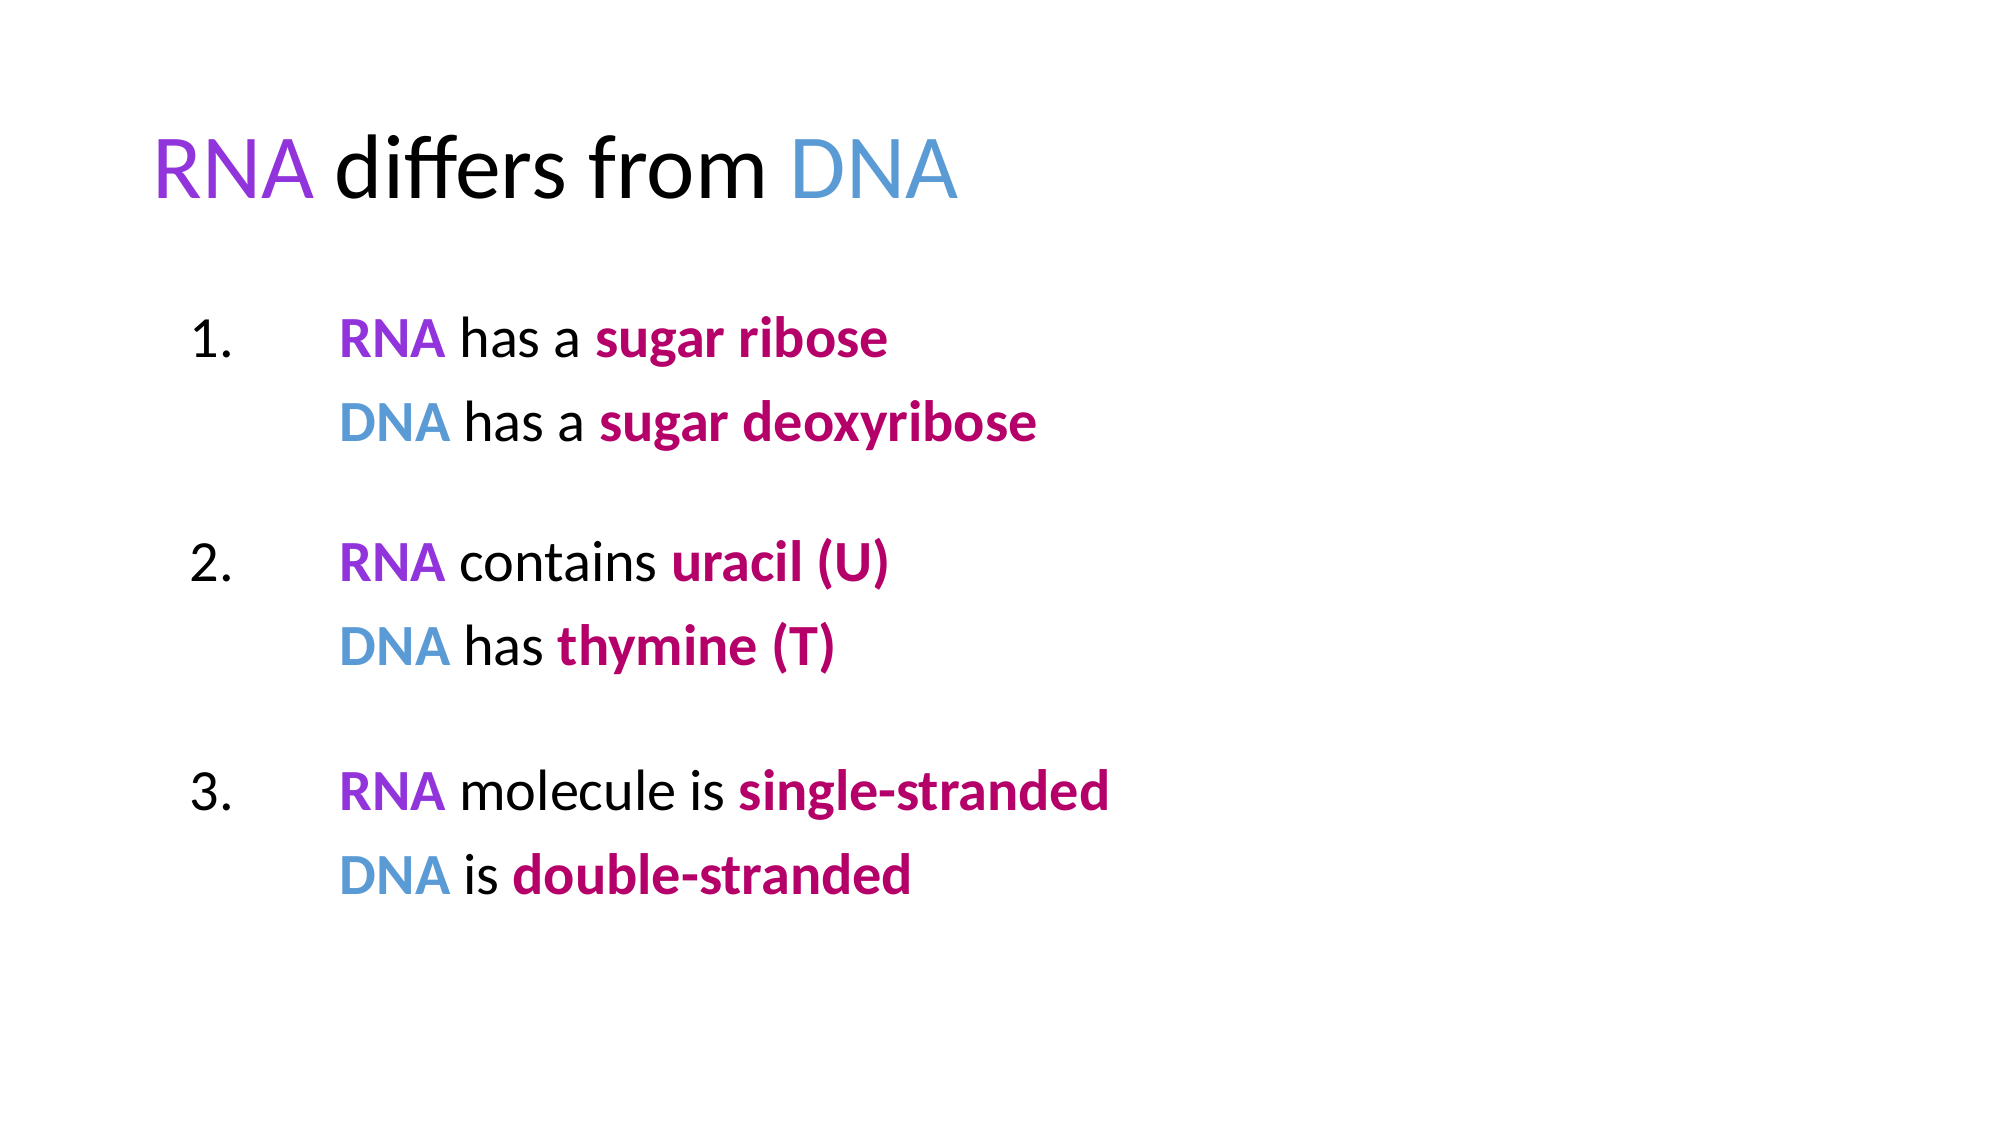

# RNA differs from DNA
	1.	RNA has a sugar ribose
		DNA has a sugar deoxyribose

	2.	RNA contains uracil (U)
		DNA has thymine (T)

	3.	RNA molecule is single-stranded
		DNA is double-stranded